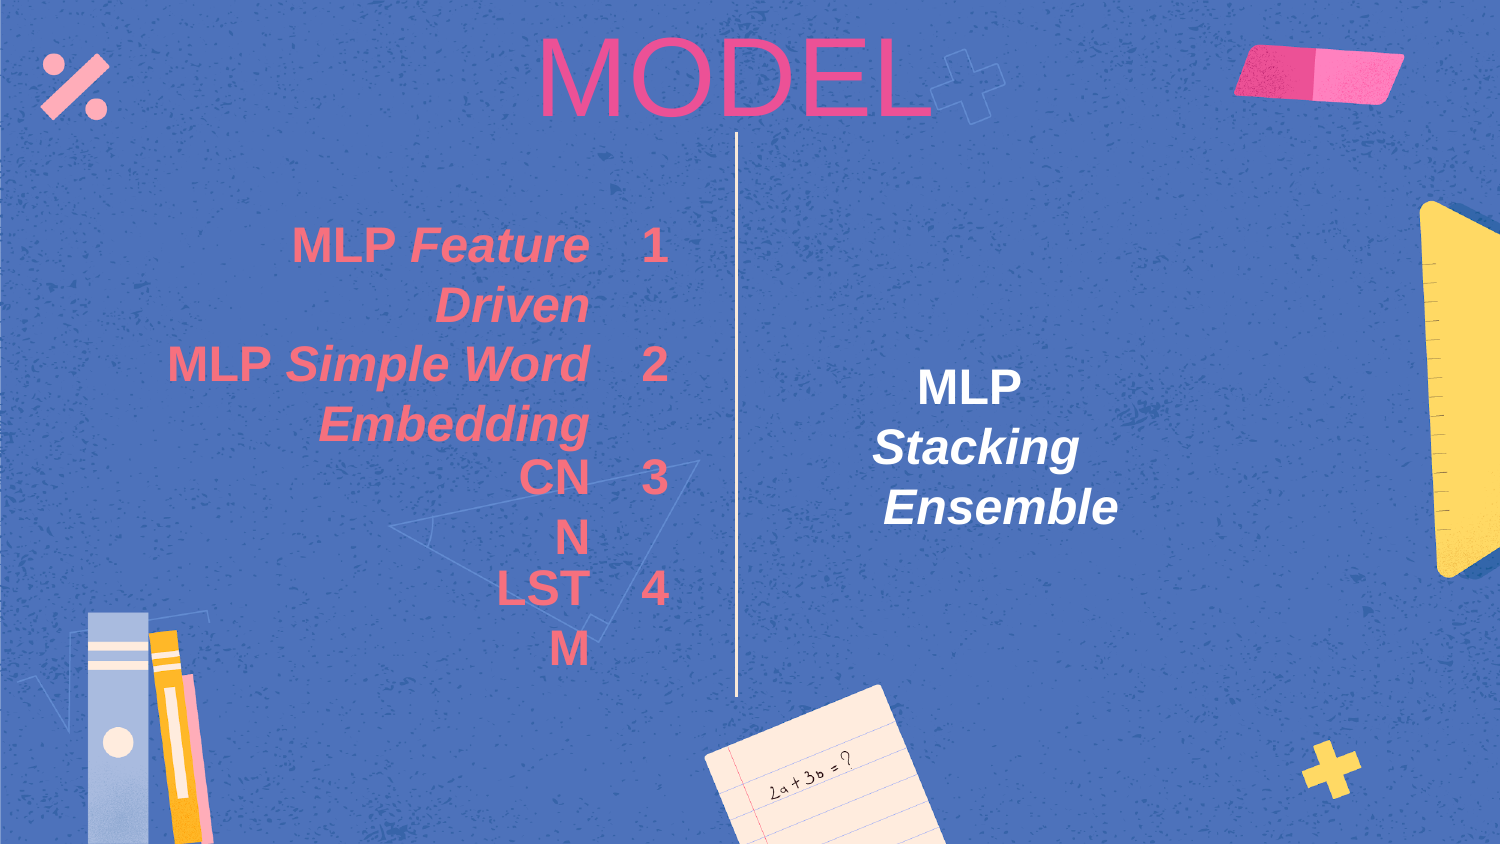

# MODEL
MLP Feature Driven
1
MLP Simple Word Embedding
2
MLP
Stacking Ensemble
CNN
3
LSTM
4